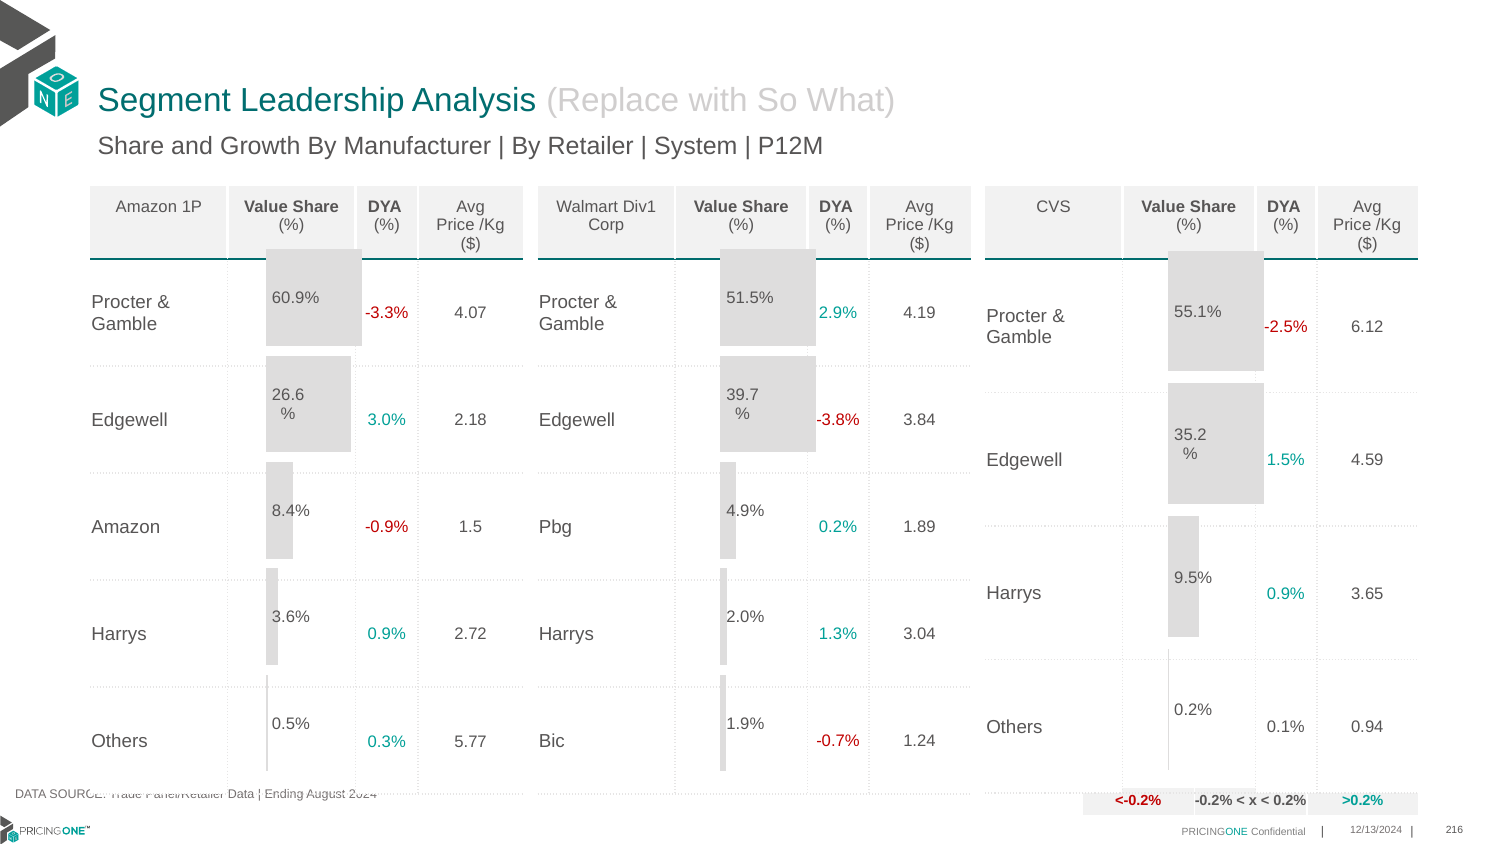

# Segment Leadership Analysis (Replace with So What)
Share and Growth By Manufacturer | By Retailer | System | P12M
| Walmart Div1 Corp | Value Share (%) | DYA (%) | Avg Price /Kg ($) |
| --- | --- | --- | --- |
| Procter & Gamble |  | 2.9% | 4.19 |
| Edgewell |  | -3.8% | 3.84 |
| Pbg |  | 0.2% | 1.89 |
| Harrys |  | 1.3% | 3.04 |
| Bic |  | -0.7% | 1.24 |
| Amazon 1P | Value Share (%) | DYA (%) | Avg Price /Kg ($) |
| --- | --- | --- | --- |
| Procter & Gamble |  | -3.3% | 4.07 |
| Edgewell |  | 3.0% | 2.18 |
| Amazon |  | -0.9% | 1.5 |
| Harrys |  | 0.9% | 2.72 |
| Others |  | 0.3% | 5.77 |
| CVS | Value Share (%) | DYA (%) | Avg Price /Kg ($) |
| --- | --- | --- | --- |
| Procter & Gamble |  | -2.5% | 6.12 |
| Edgewell |  | 1.5% | 4.59 |
| Harrys |  | 0.9% | 3.65 |
| Others |  | 0.1% | 0.94 |

### Chart

| Category | Amazon 1P | System |
|---|---|
|  | 0.6089884211414363 |

### Chart

| Category | Walmart Div1 Corp | System |
|---|---|
|  | 0.5151845838857451 |

### Chart

| Category | CVS | System |
|---|---|
|  | 0.551007351975874 |
DATA SOURCE: Trade Panel/Retailer Data | Ending August 2024
| <-0.2% | -0.2% < x < 0.2% | >0.2% |
| --- | --- | --- |

12/13/2024
216